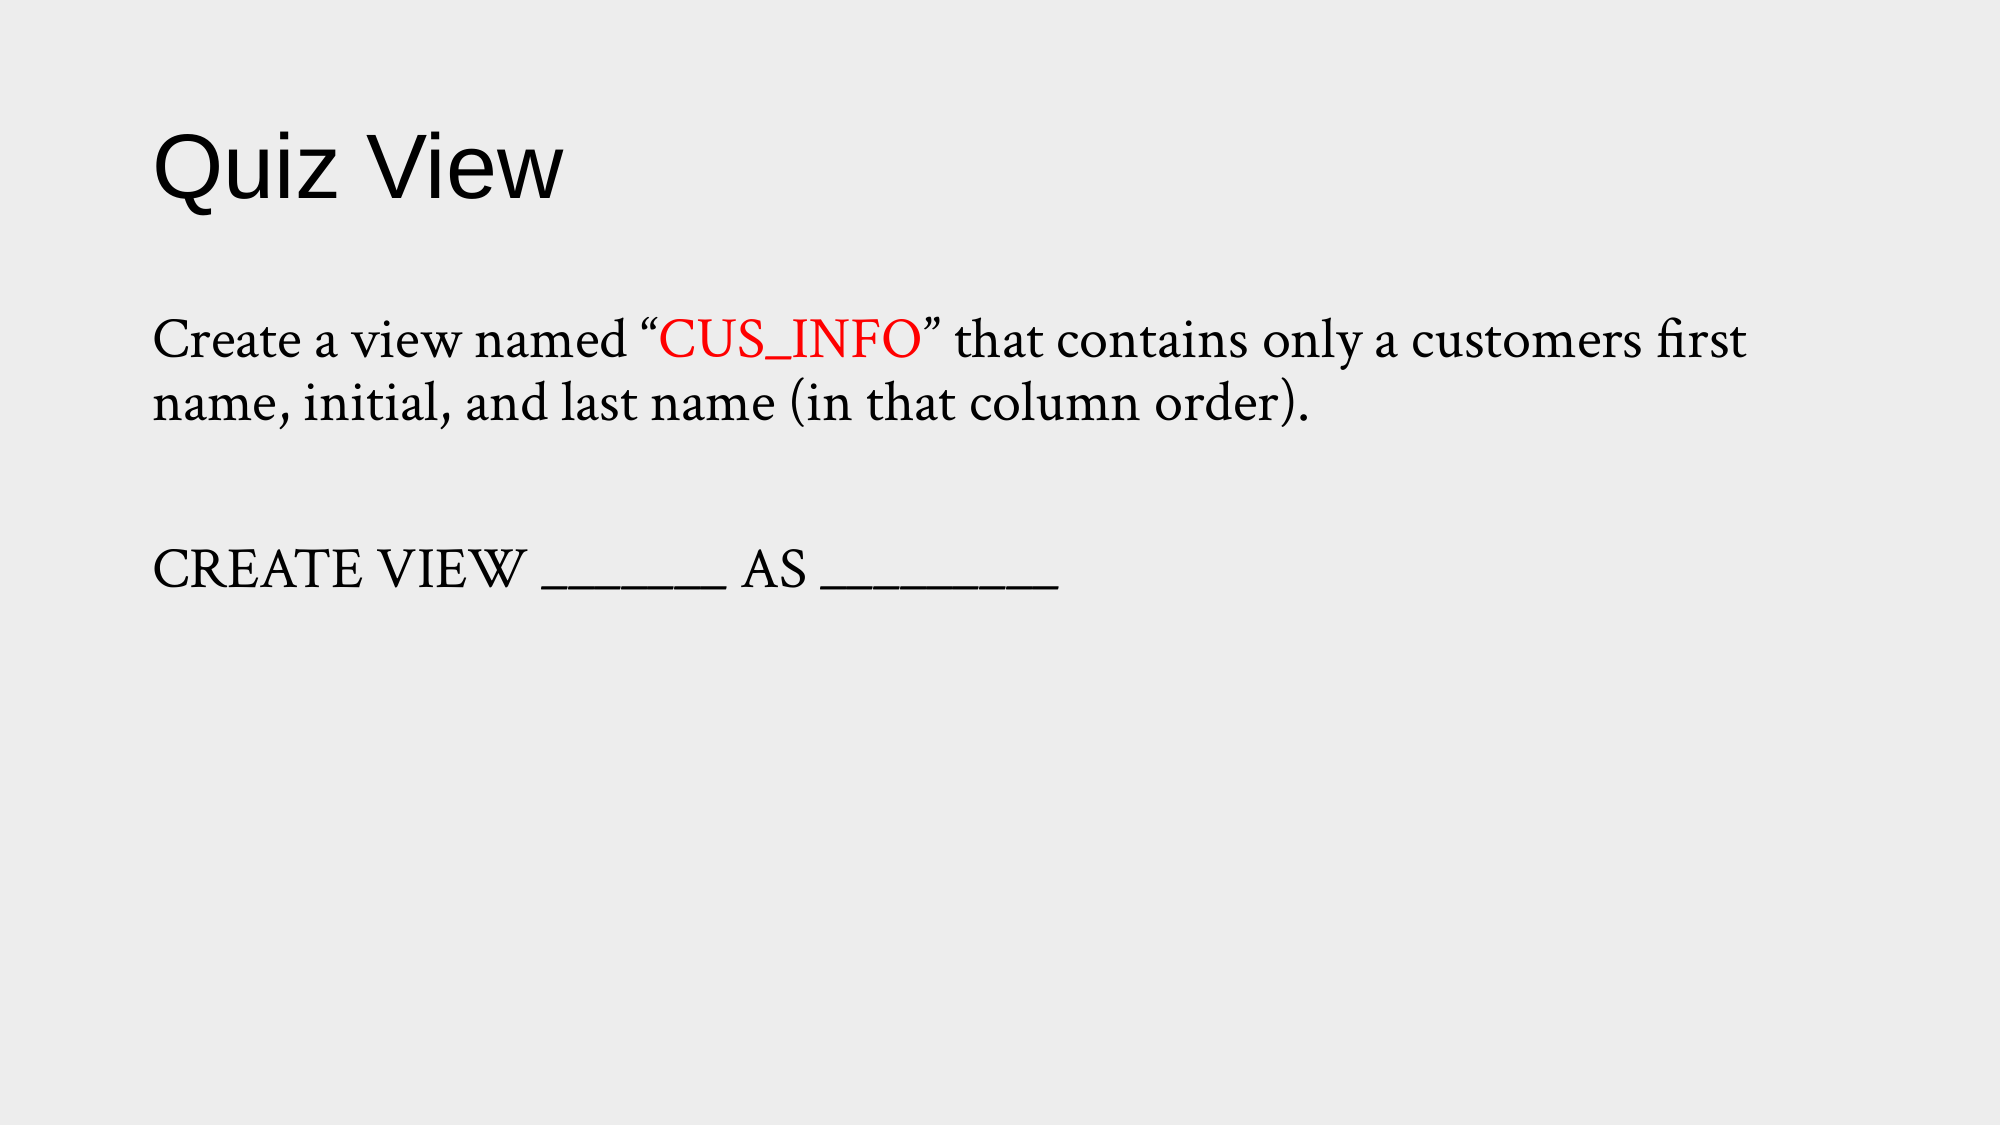

# Quiz View
Create a view named “CUS_INFO” that contains only a customers first name, initial, and last name (in that column order).

CREATE VIEW _______ AS _________